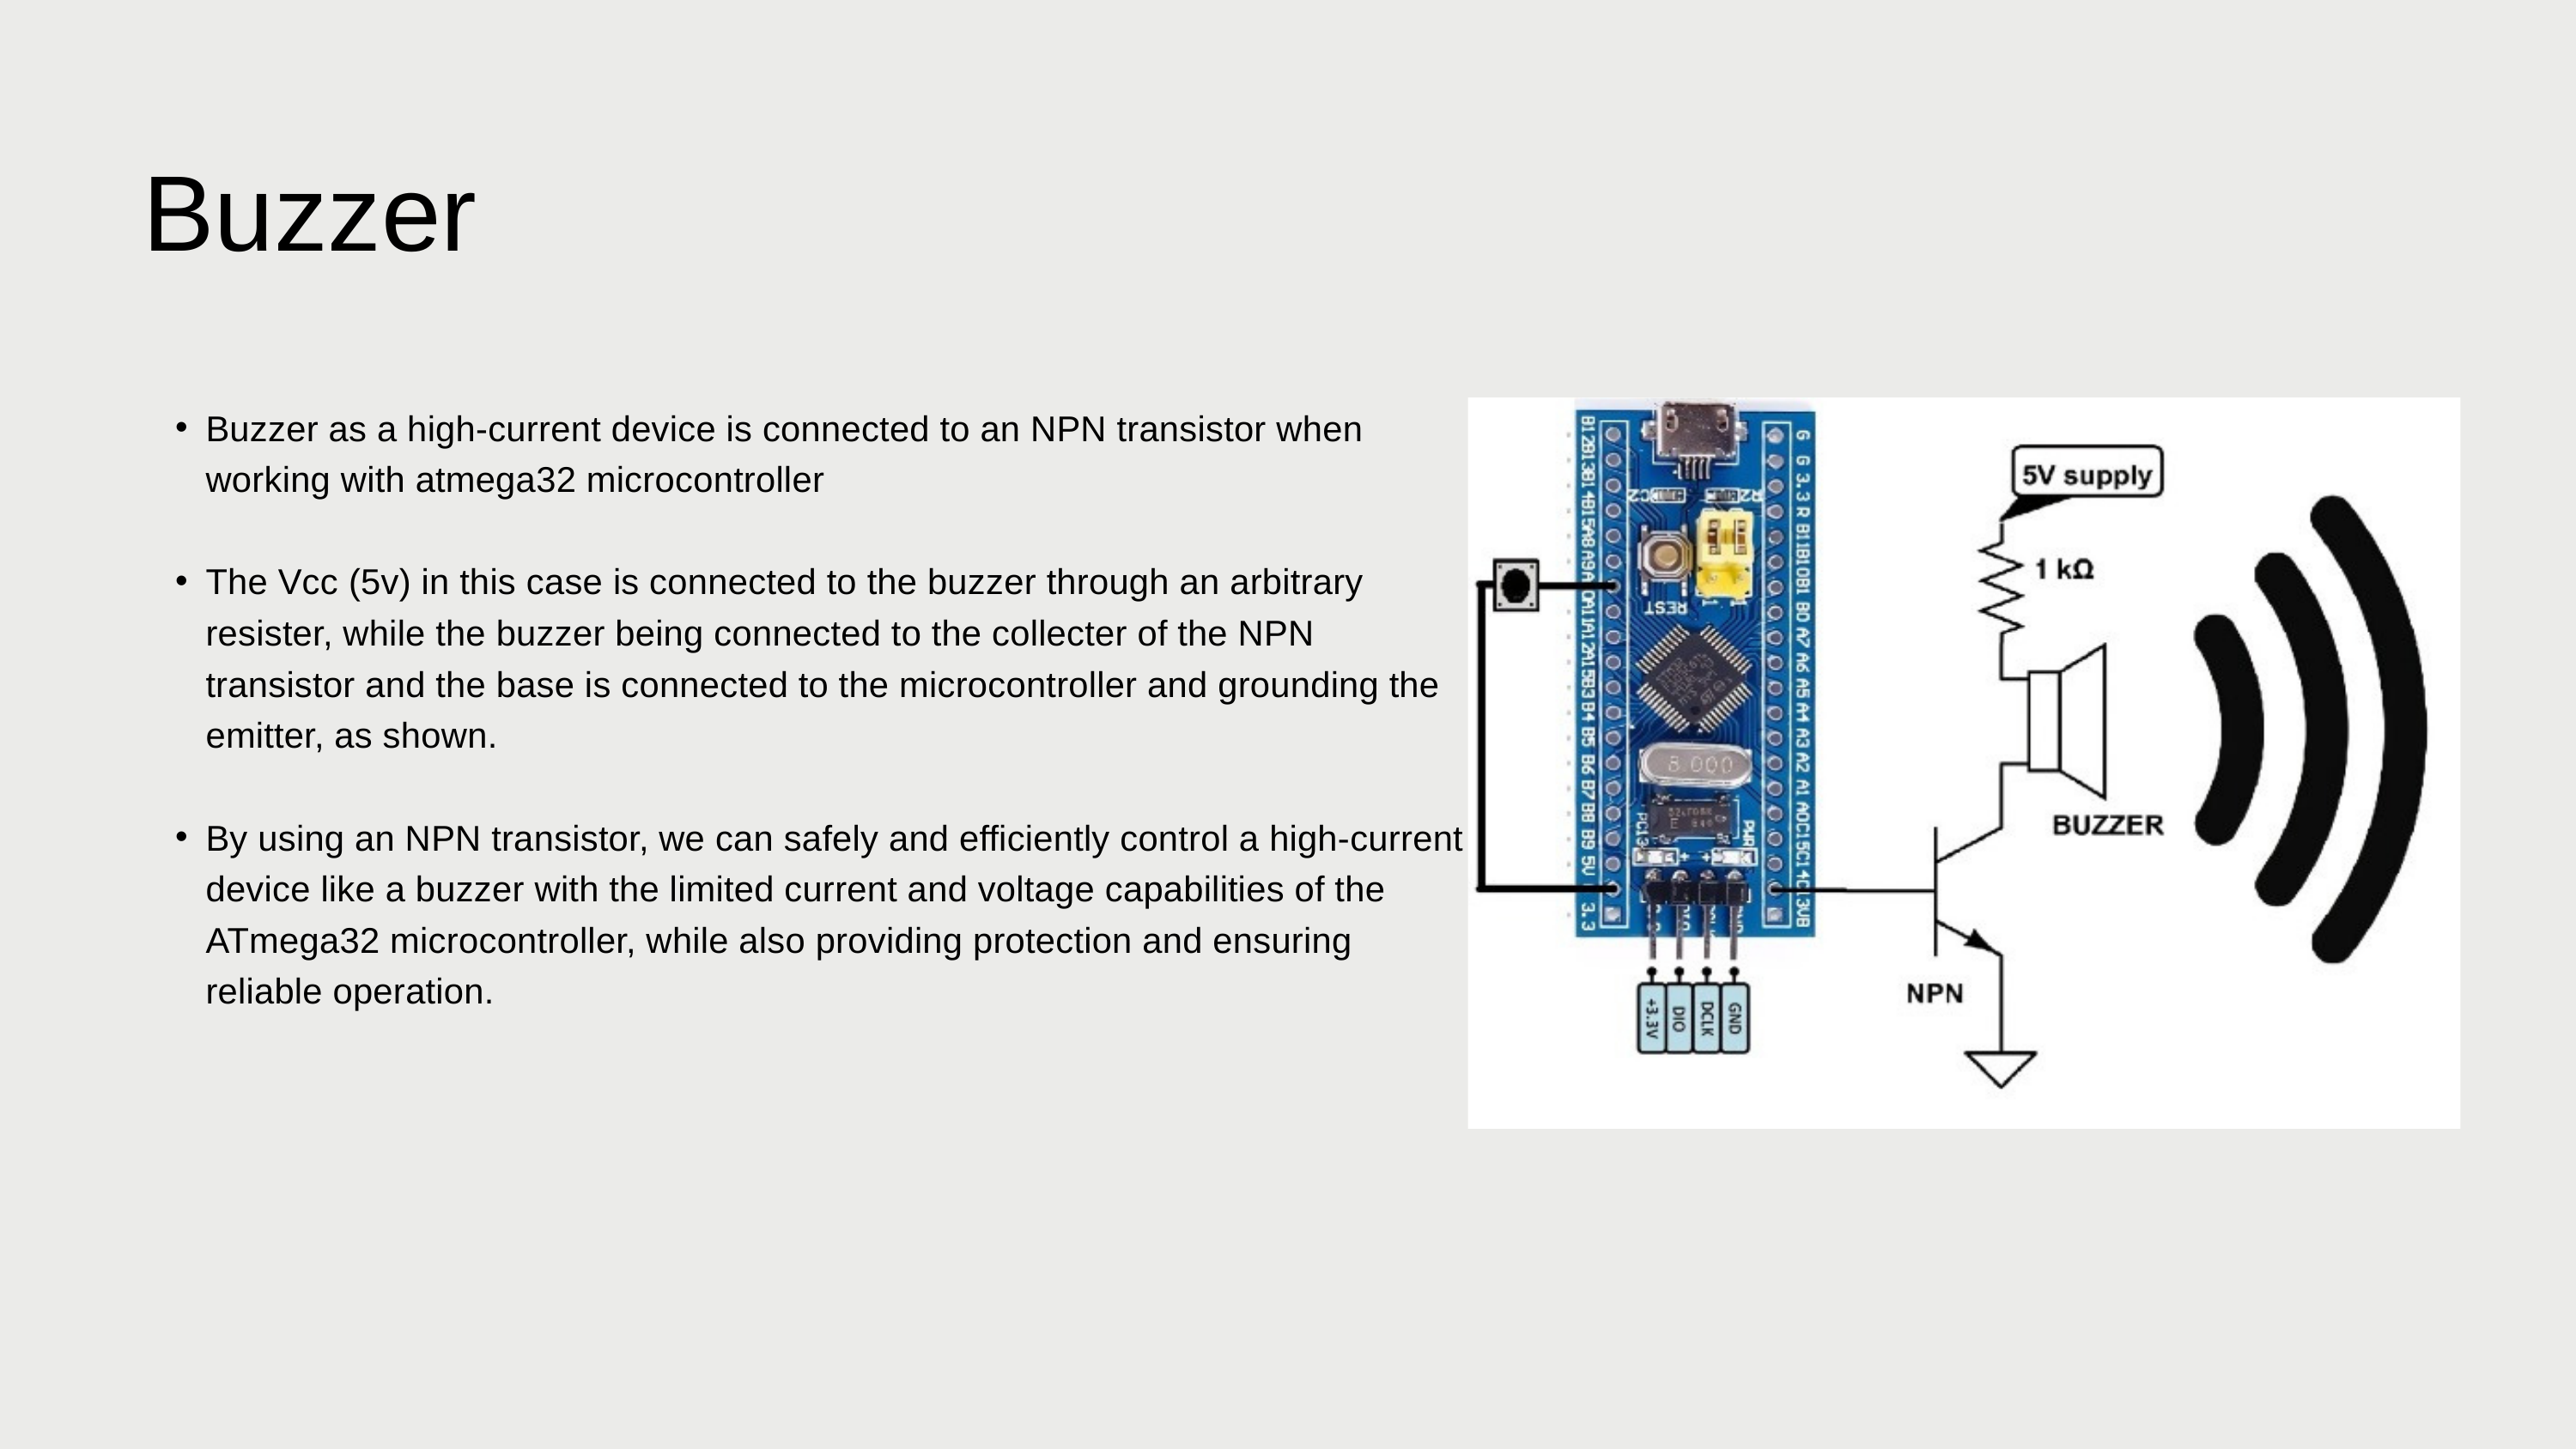

Buzzer

Buzzer as a high-current device is connected to an NPN transistor when working with atmega32 microcontroller

The Vcc (5v) in this case is connected to the buzzer through an arbitrary resister, while the buzzer being connected to the collecter of the NPN transistor and the base is connected to the microcontroller and grounding the emitter, as shown.

By using an NPN transistor, we can safely and efficiently control a high-current device like a buzzer with the limited current and voltage capabilities of the ATmega32 microcontroller, while also providing protection and ensuring reliable operation.